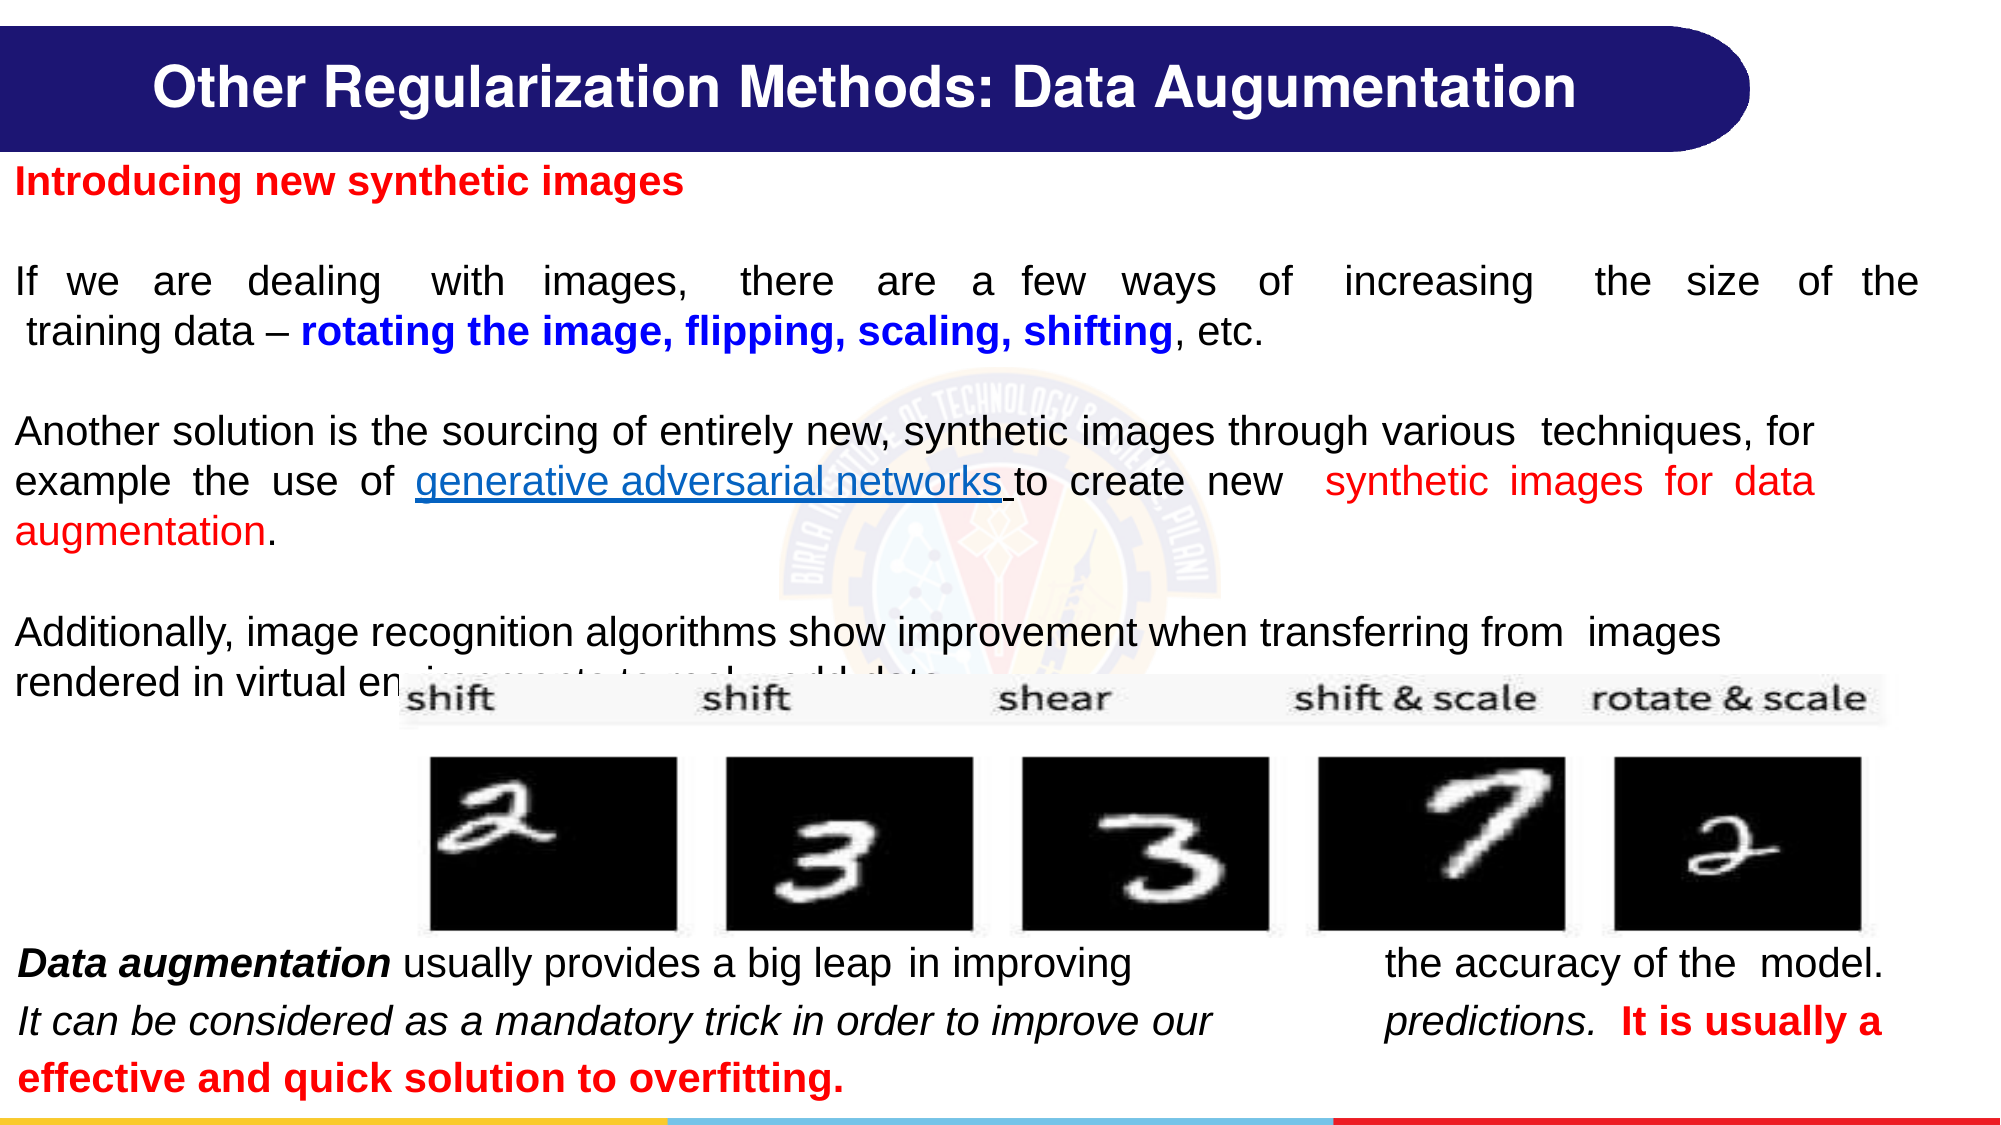

# Other Regularization Methods: Data Augumentation
Introducing new synthetic images

If	we	are	dealing	with	images,	there	are	a	few	ways	of	increasing	the	size	of	the  training data – rotating the image, flipping, scaling, shifting, etc.

Another solution is the sourcing of entirely new, synthetic images through various  techniques, for example the use of generative adversarial networks to create new  synthetic images for data augmentation.

Additionally, image recognition algorithms show improvement when transferring from  images rendered in virtual environments to real-world data.

Data augmentation usually provides a big leap in improving	the accuracy of the  model. It can be considered as a mandatory trick in order to improve our	predictions.  It is usually a effective and quick solution to overfitting.